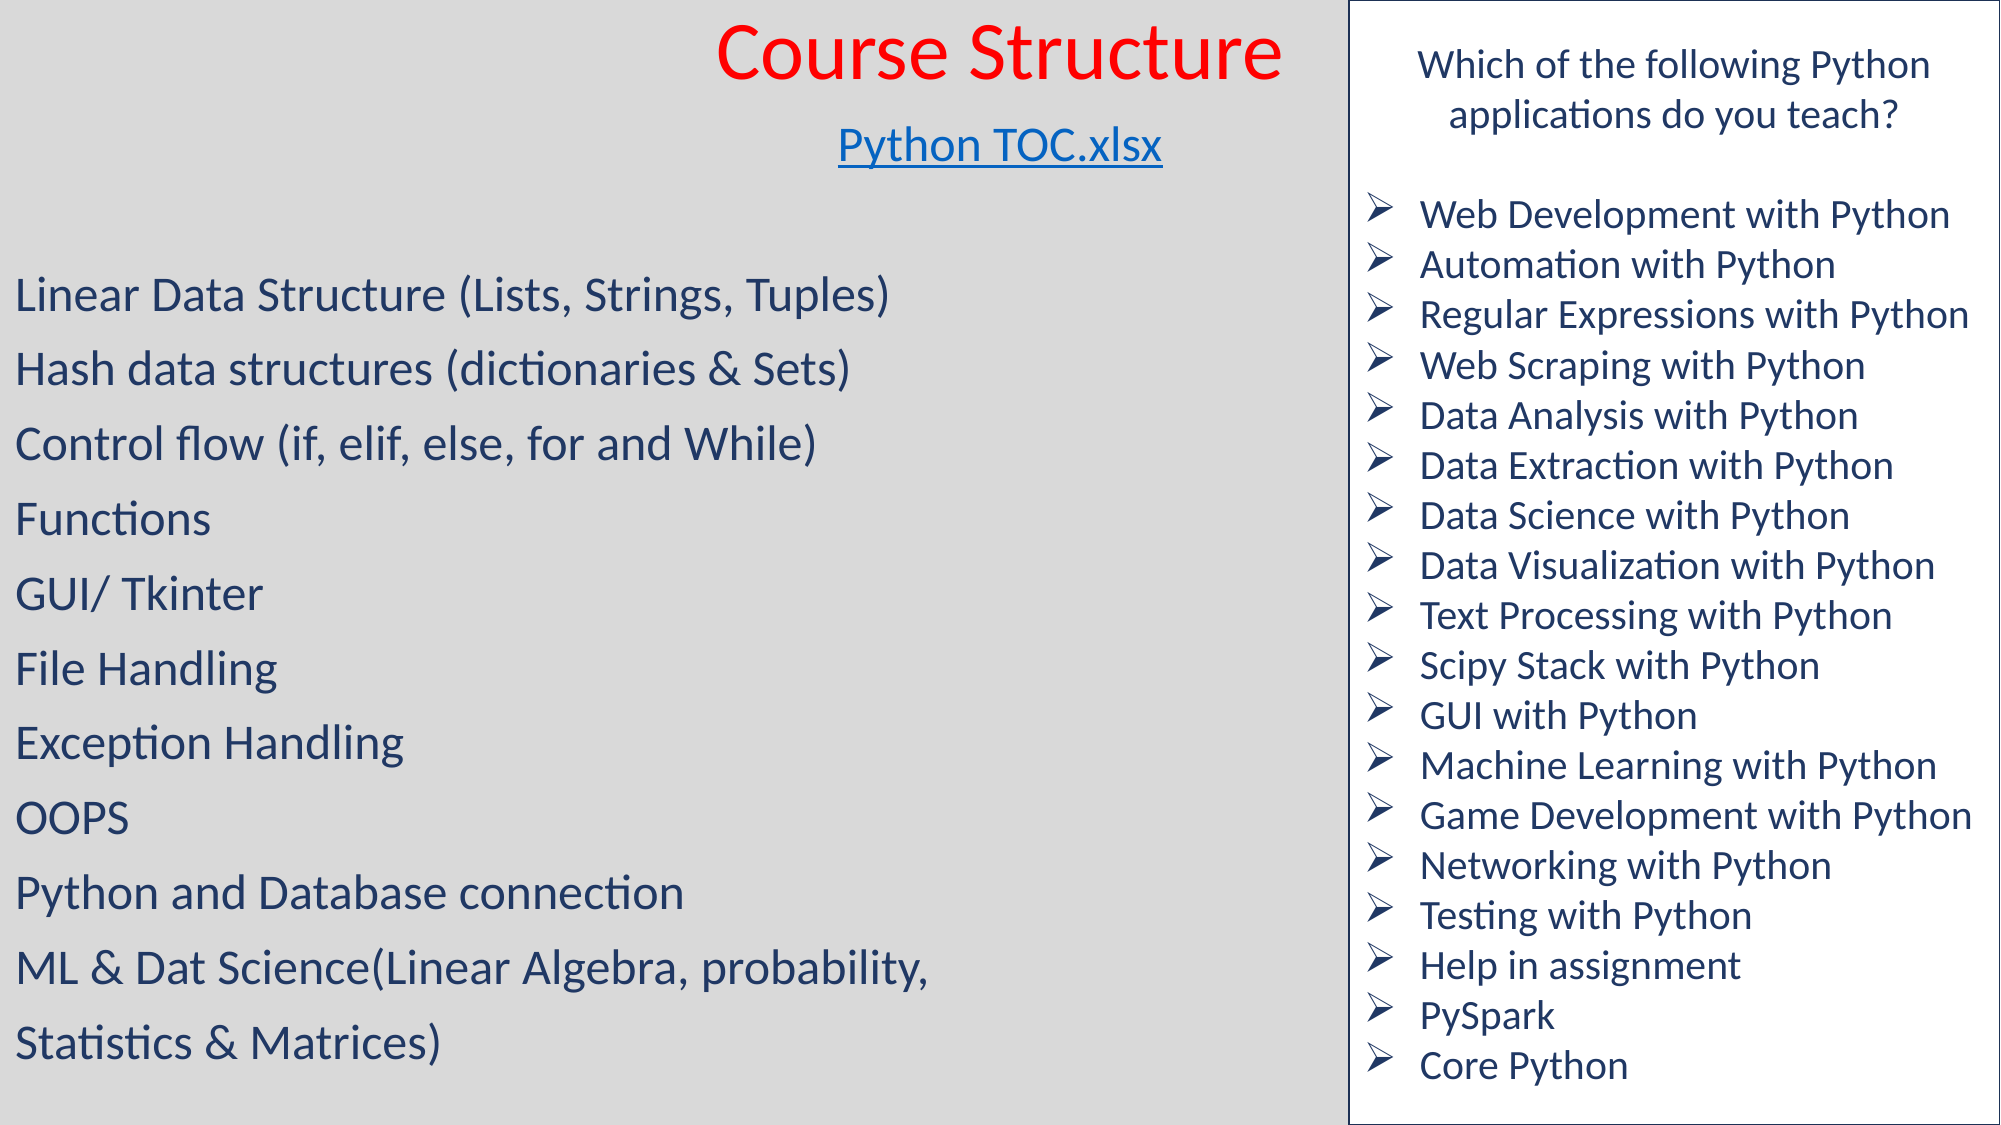

Course Structure
Python TOC.xlsx

Linear Data Structure (Lists, Strings, Tuples)
Hash data structures (dictionaries & Sets)
Control flow (if, elif, else, for and While)
Functions
GUI/ Tkinter
File Handling
Exception Handling
OOPS
Python and Database connection
ML & Dat Science(Linear Algebra, probability,
Statistics & Matrices)

Which of the following Python applications do you teach?

Web Development with Python
Automation with Python
Regular Expressions with Python
Web Scraping with Python
Data Analysis with Python
Data Extraction with Python
Data Science with Python
Data Visualization with Python
Text Processing with Python
Scipy Stack with Python
GUI with Python
Machine Learning with Python
Game Development with Python
Networking with Python
Testing with Python
Help in assignment
PySpark
Core Python